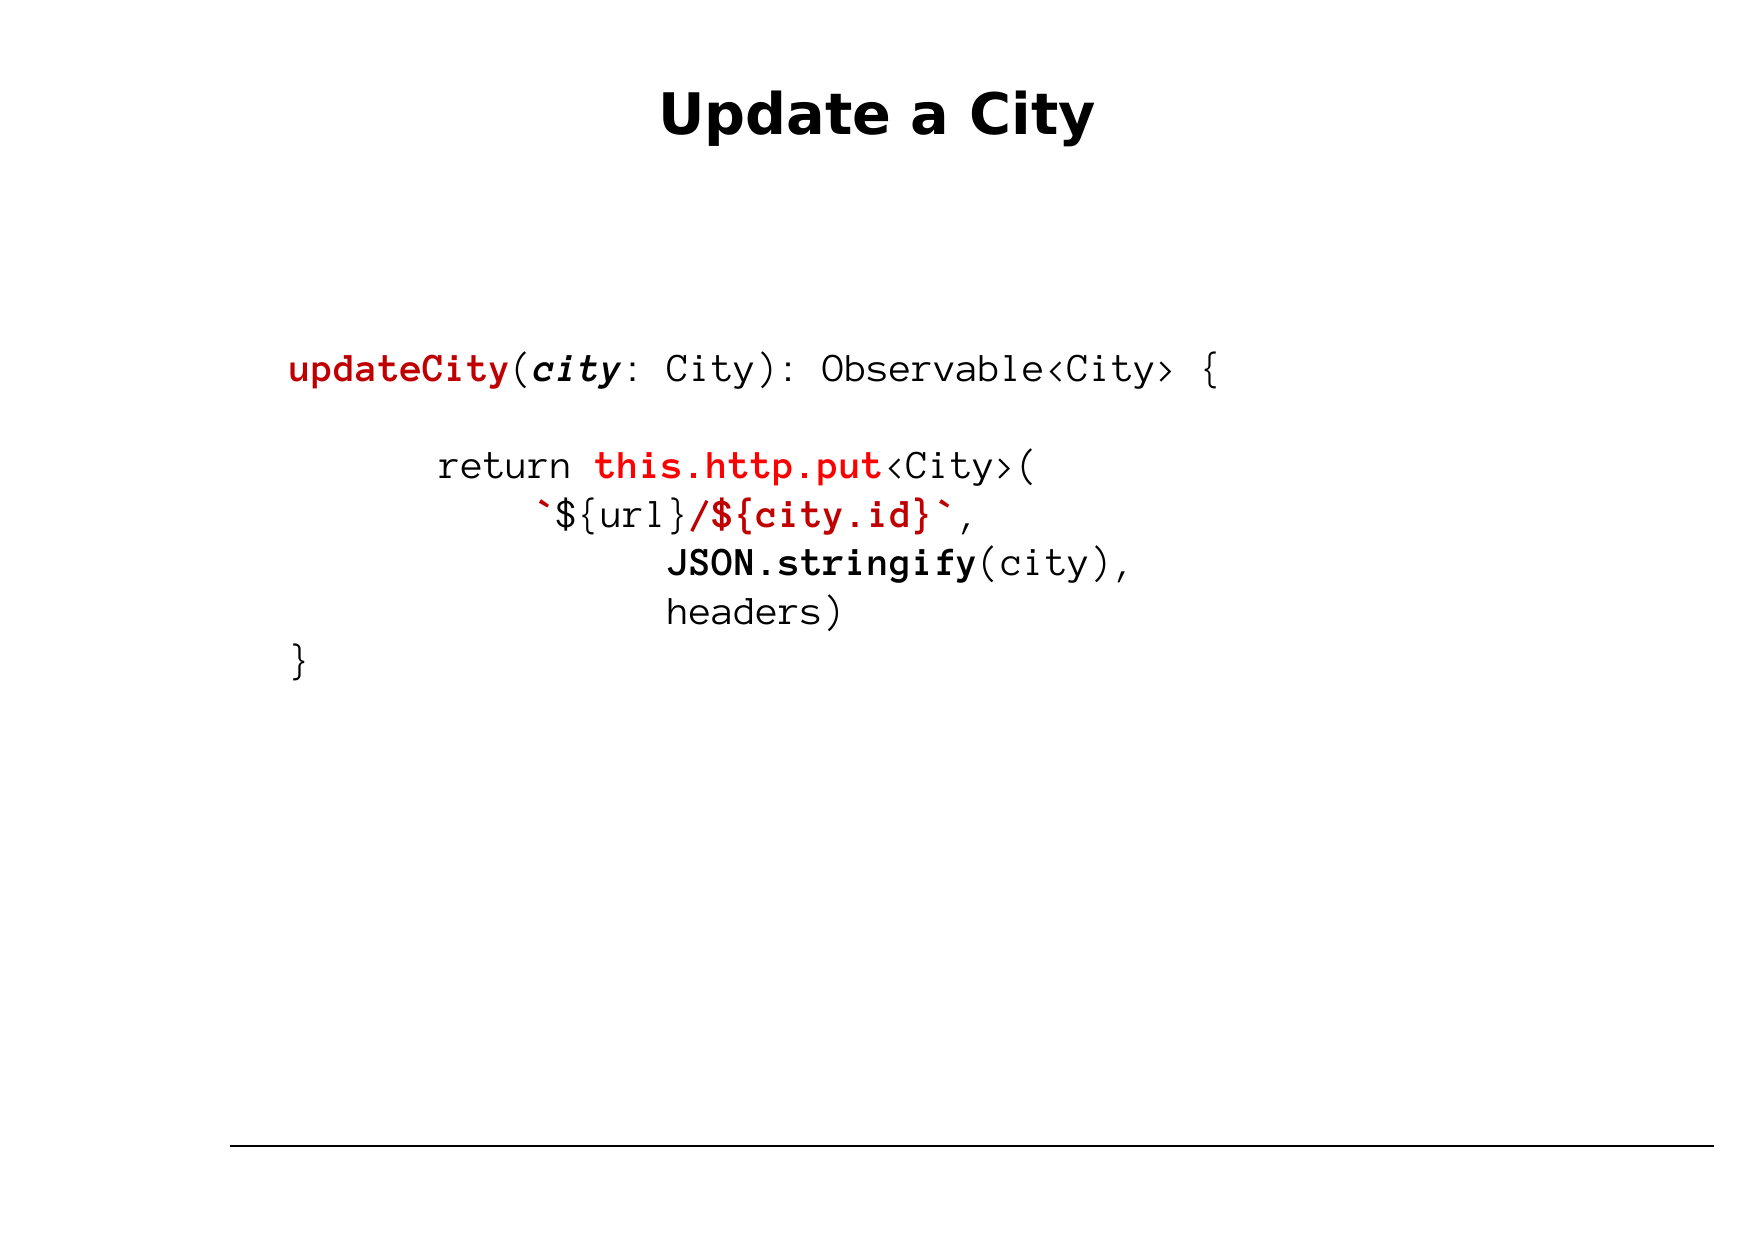

# Update a City

updateCity(city: City): Observable<City> {

	return this.http.put<City>(
           `${url}/${city.id}`,
                 JSON.stringify(city),
                 headers)
}